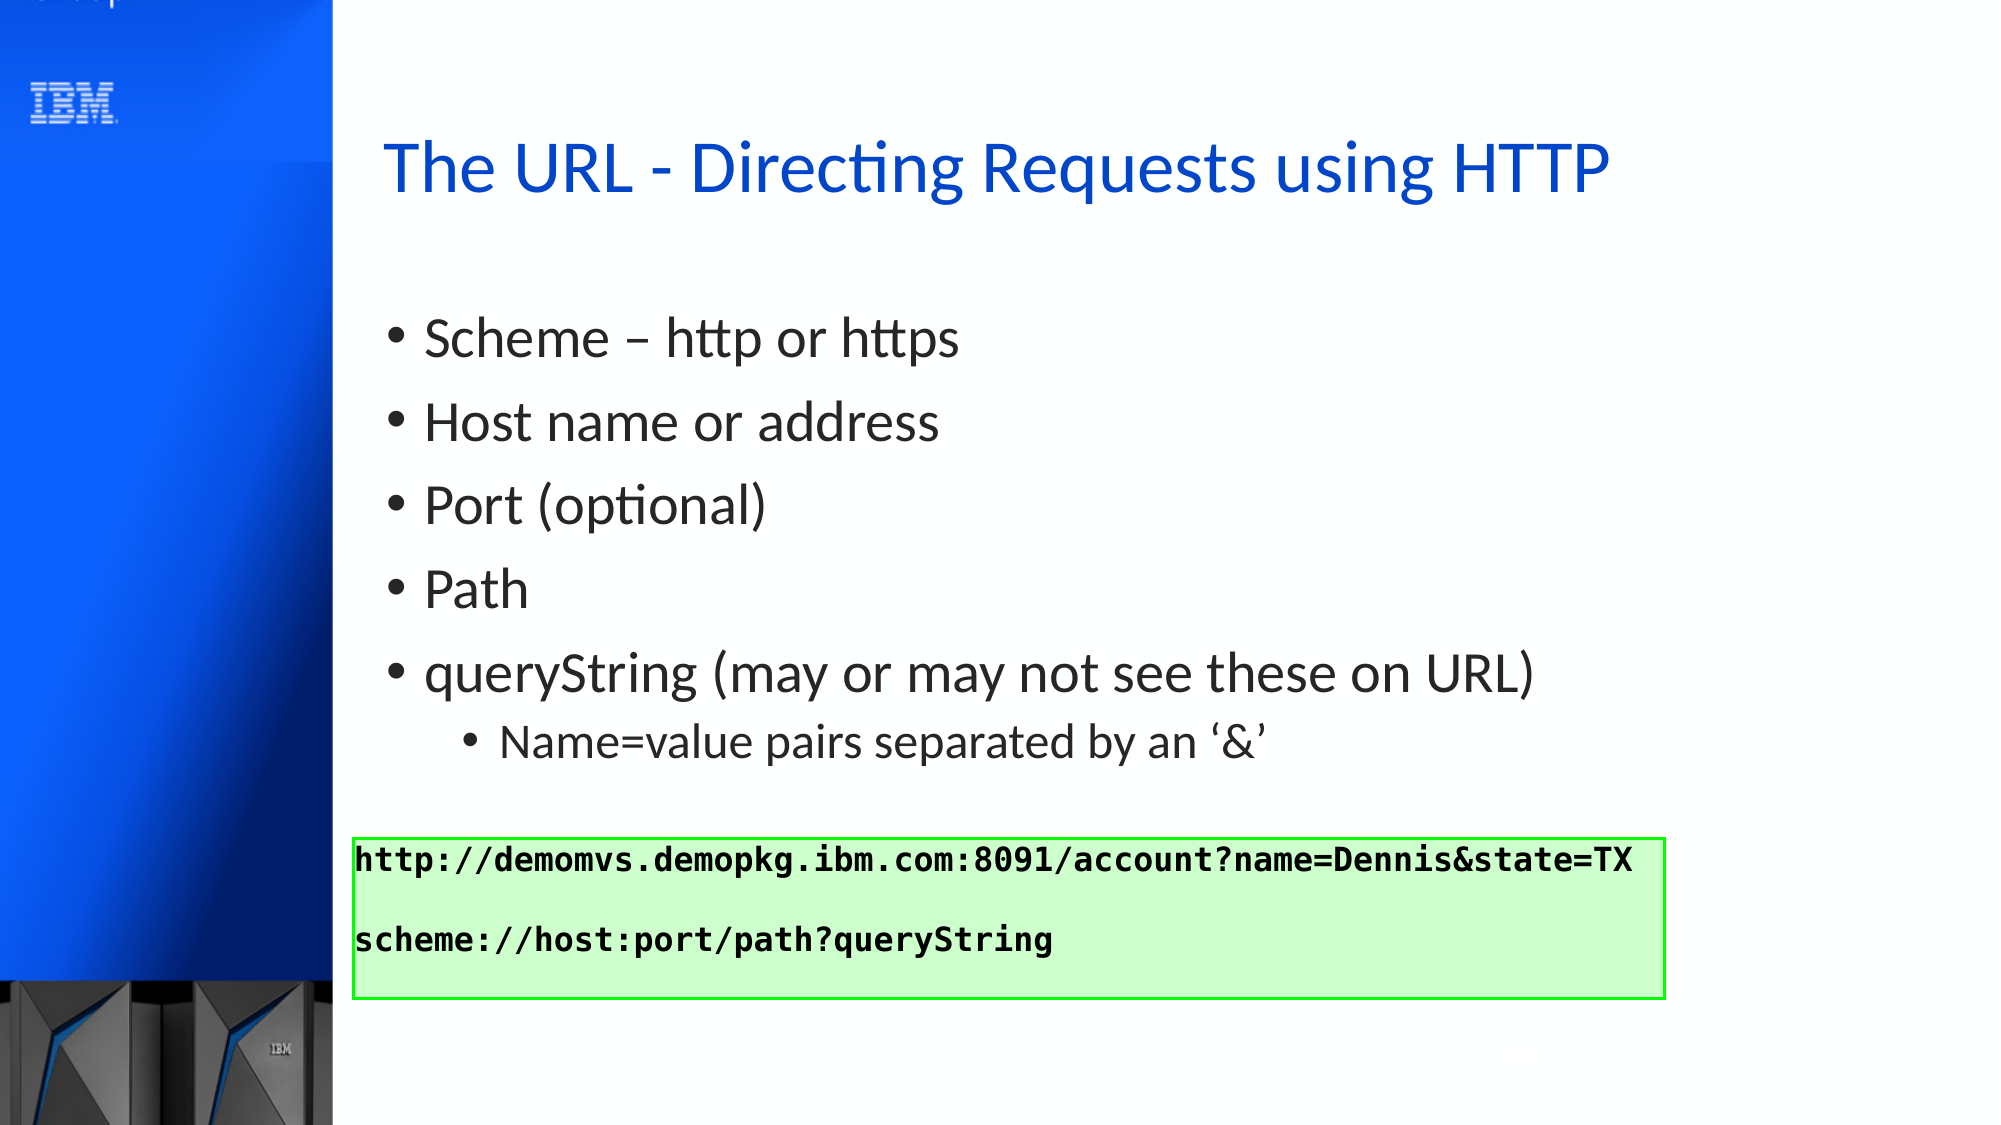

# The URL - Directing Requests using HTTP
Scheme – http or https
Host name or address
Port (optional)
Path
queryString (may or may not see these on URL)
Name=value pairs separated by an ‘&’

http://demomvs.demopkg.ibm.com:8091/account?name=Dennis&state=TX

scheme://host:port/path?queryString
14